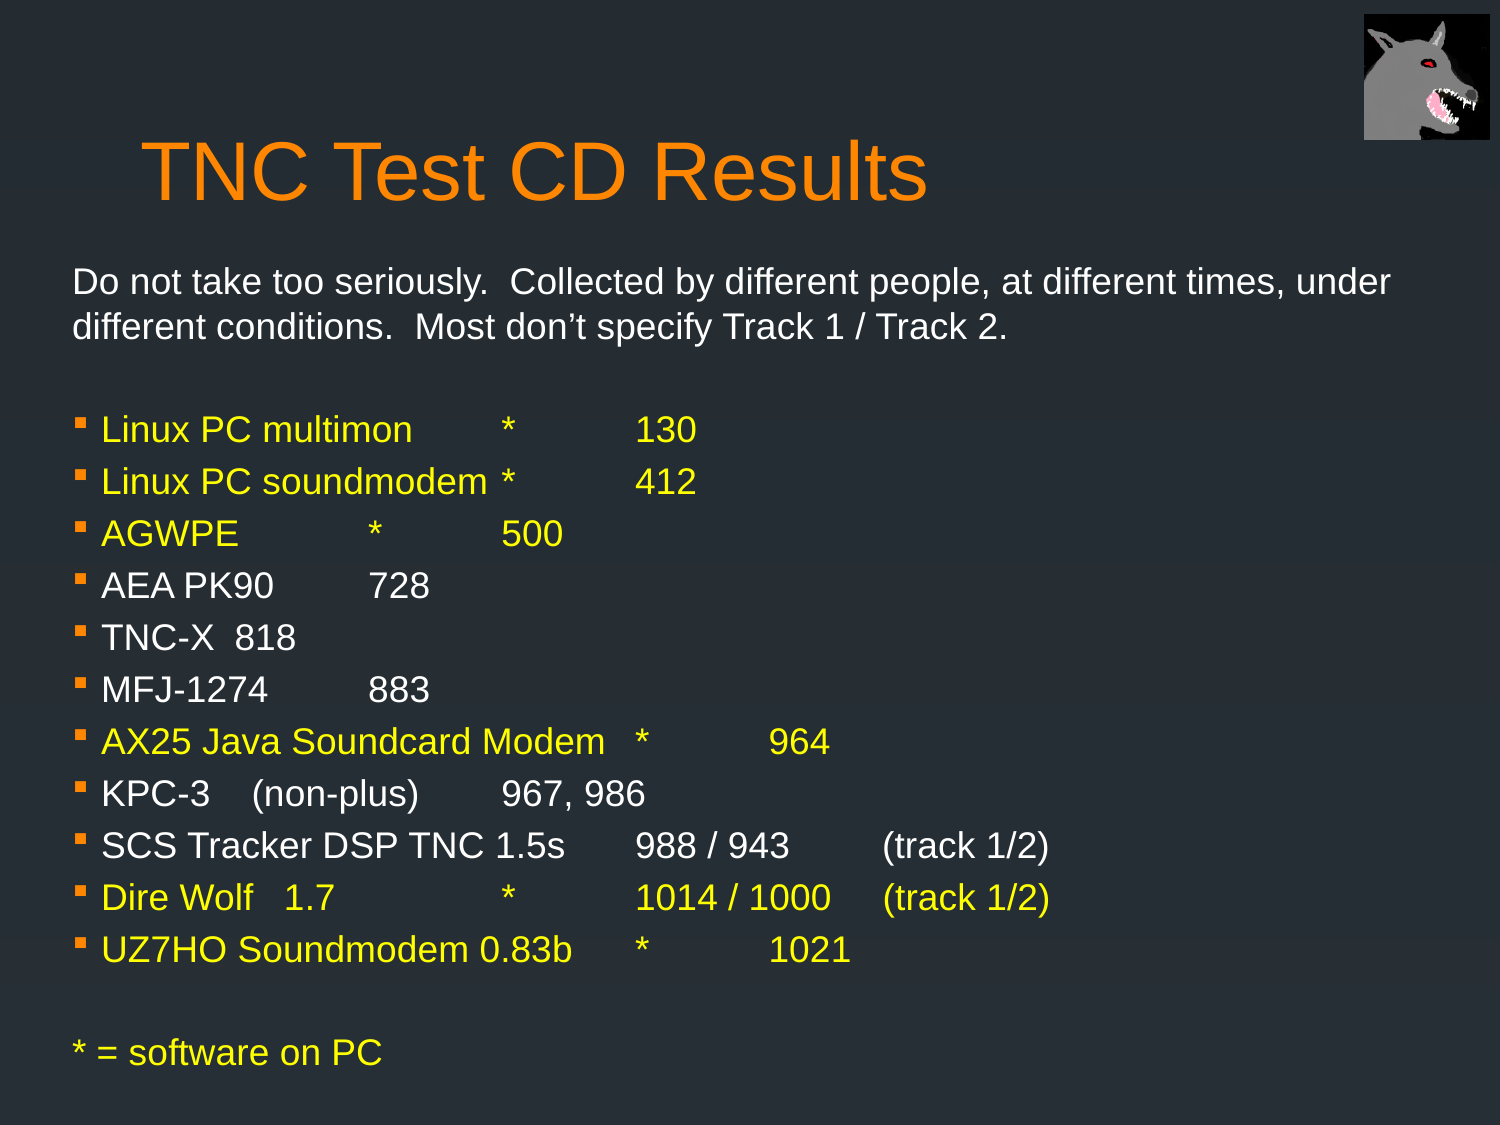

# TNC Test CD Results
Do not take too seriously.  Collected by different people, at different times, under different conditions.  Most don’t specify Track 1 / Track 2.

Linux PC multimon			*	130
Linux PC soundmodem		*	412
AGWPE				*	500
AEA PK90					728
TNC-X					818
MFJ-1274					883
AX25 Java Soundcard Modem 		*	964
KPC-3    (non-plus)				967, 986
SCS Tracker DSP TNC 1.5s			988 / 943         (track 1/2)
Dire Wolf   1.7     			*	1014 / 1000     (track 1/2)
UZ7HO Soundmodem 0.83b		*	1021

					* = software on PC